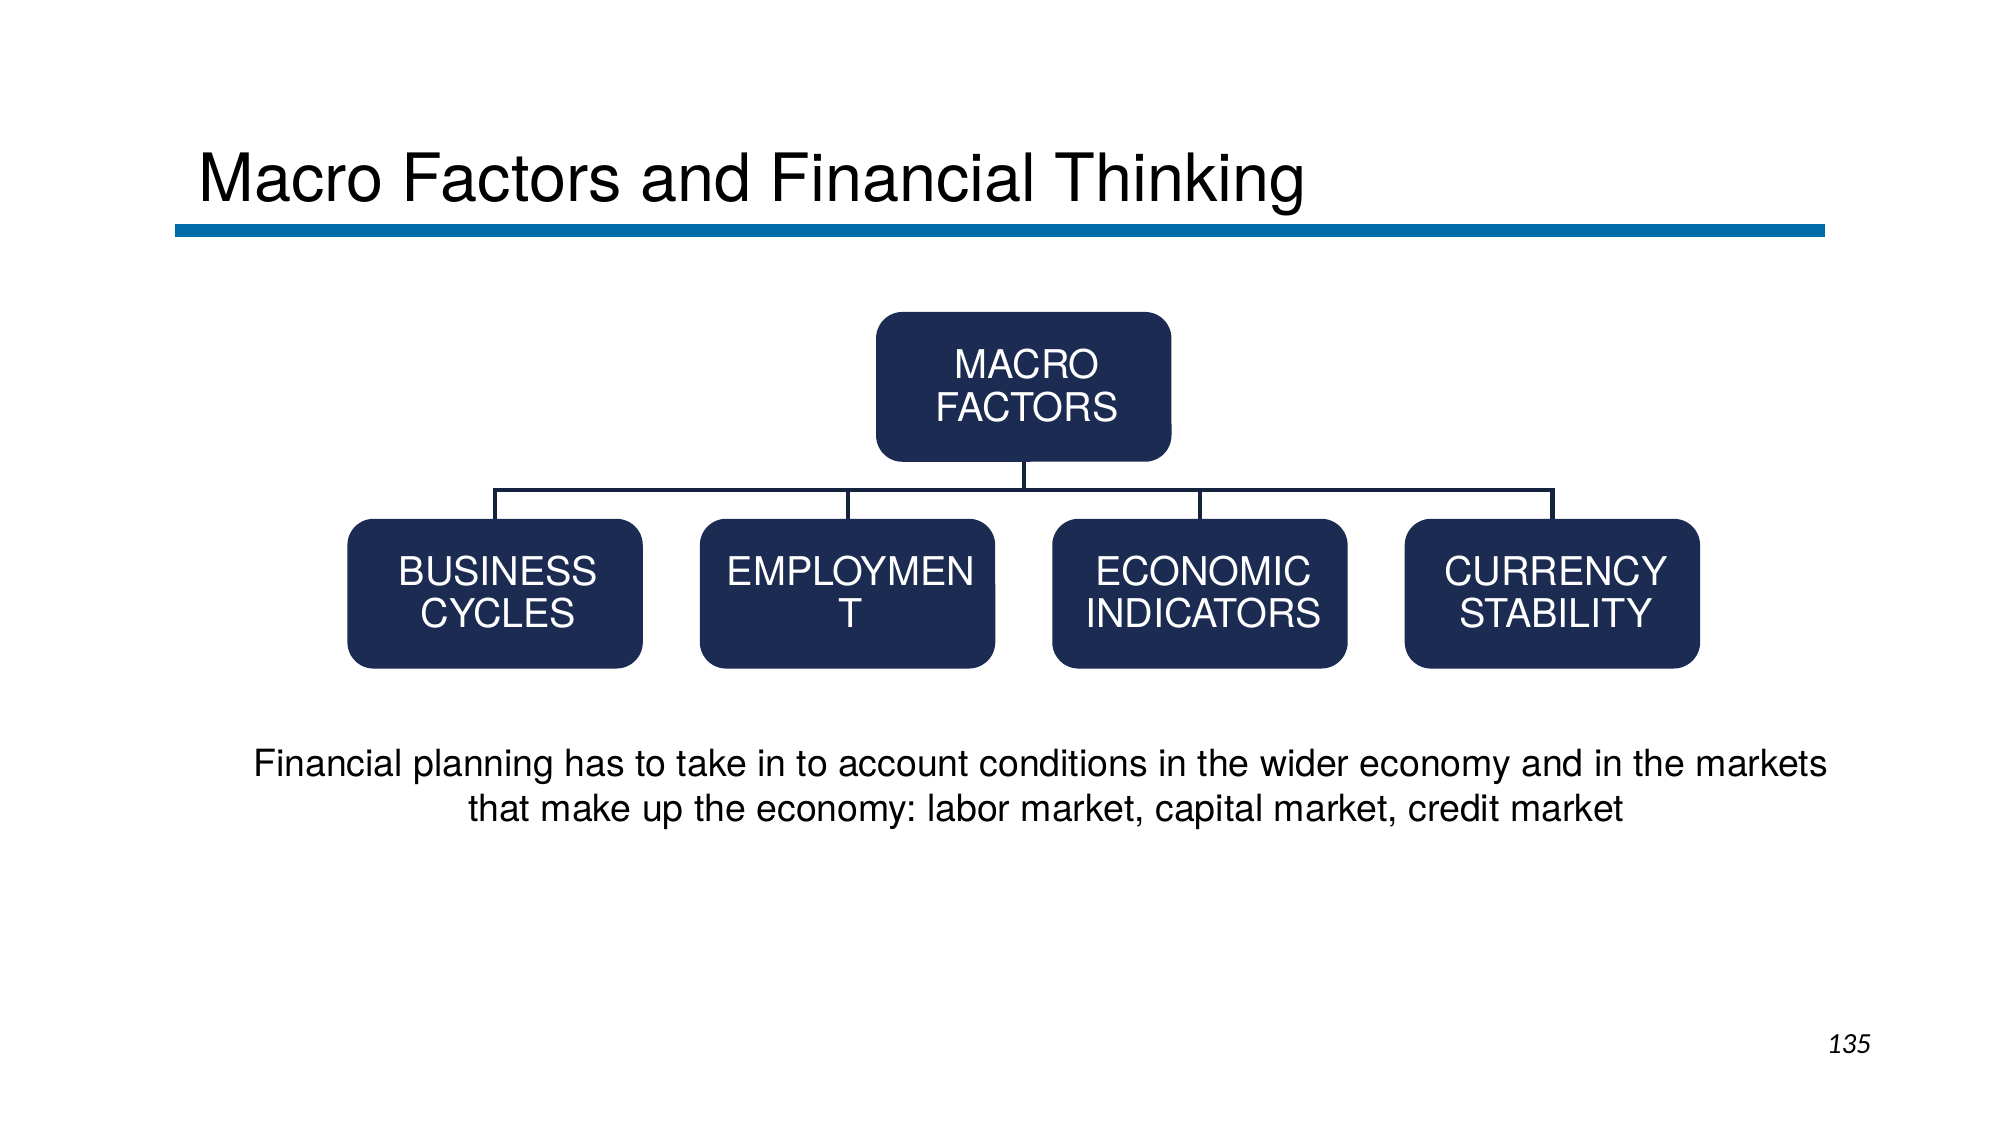

Macro Factors and Financial Thinking
MACRO FACTORS
BUSINESS CYCLES
EMPLOYMENT
ECONOMIC INDICATORS
CURRENCY STABILITY
Financial planning has to take in to account conditions in the wider economy and in the markets
that make up the economy: labor market, capital market, credit market